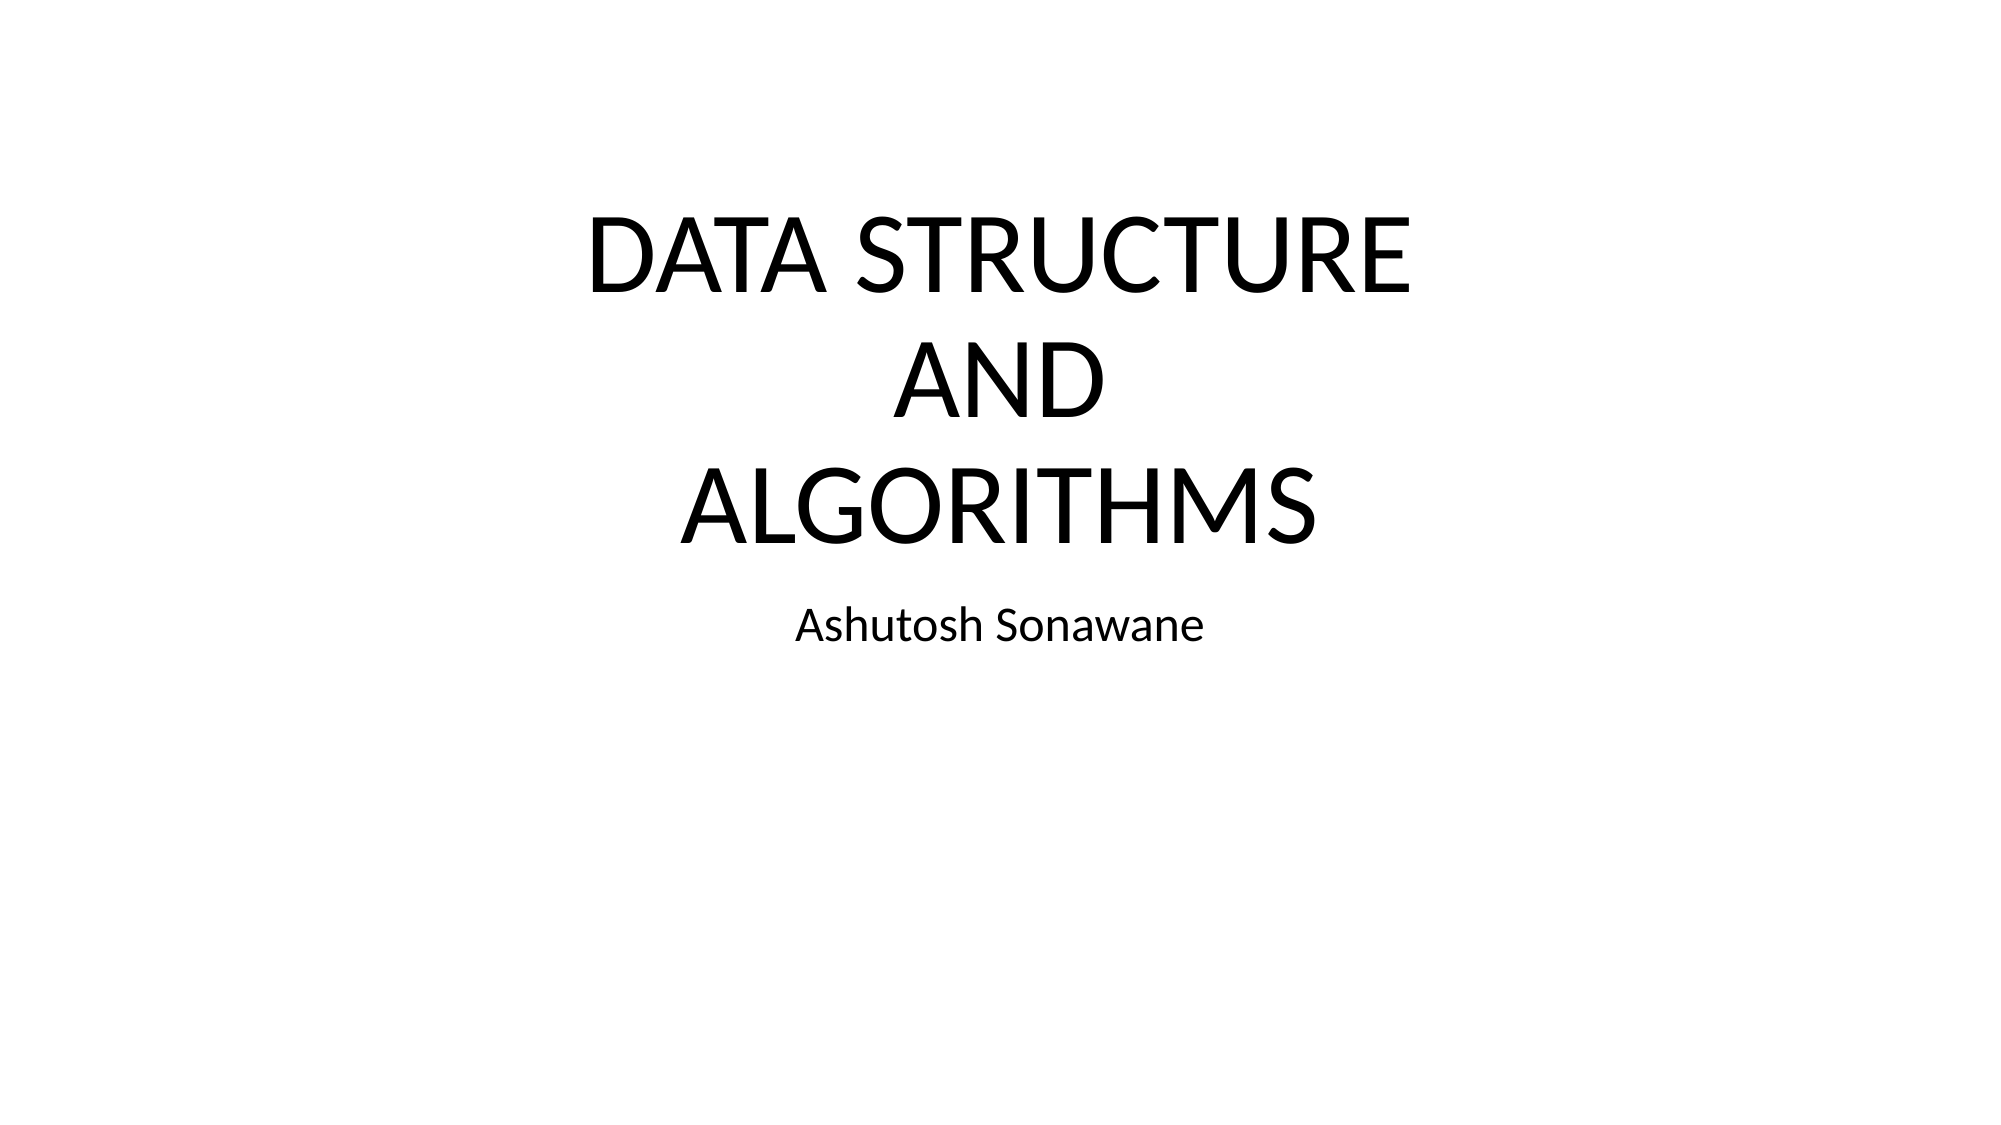

# DATA STRUCTURE AND ALGORITHMS
Ashutosh Sonawane